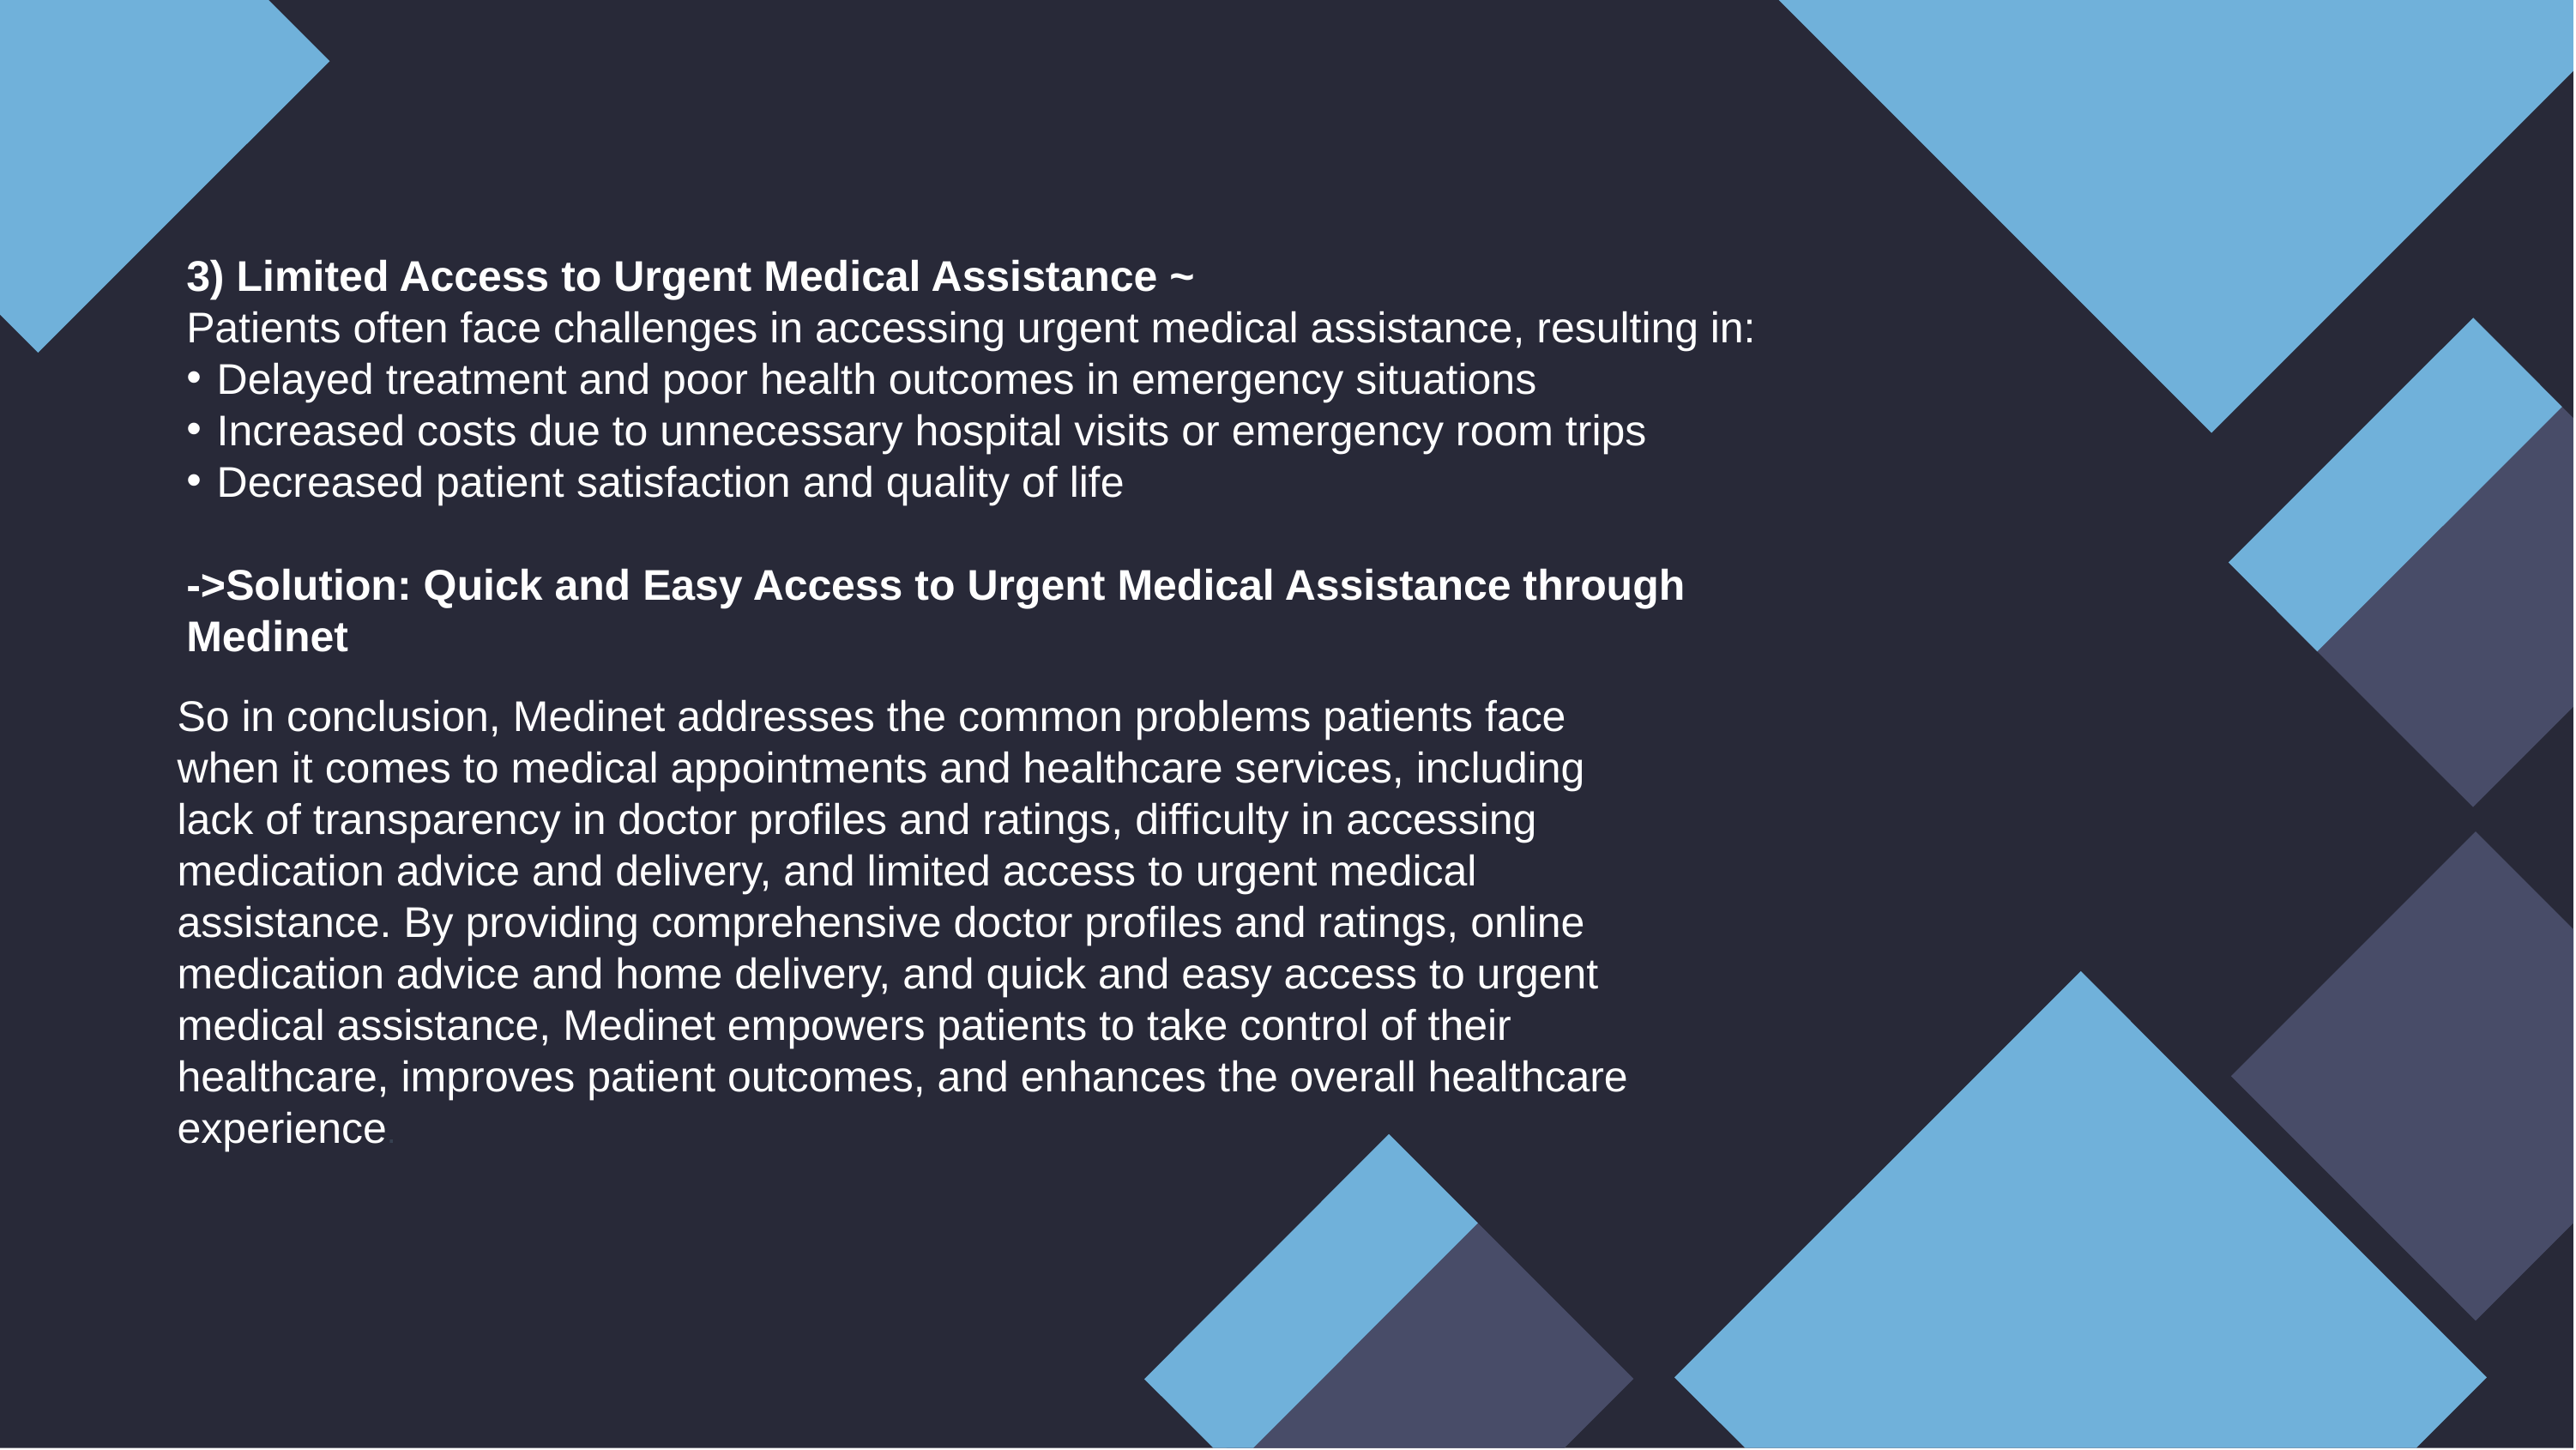

3) Limited Access to Urgent Medical Assistance ~
Patients often face challenges in accessing urgent medical assistance, resulting in:
Delayed treatment and poor health outcomes in emergency situations
Increased costs due to unnecessary hospital visits or emergency room trips
Decreased patient satisfaction and quality of life

->Solution: Quick and Easy Access to Urgent Medical Assistance through Medinet
So in conclusion, Medinet addresses the common problems patients face when it comes to medical appointments and healthcare services, including lack of transparency in doctor profiles and ratings, difficulty in accessing medication advice and delivery, and limited access to urgent medical assistance. By providing comprehensive doctor profiles and ratings, online medication advice and home delivery, and quick and easy access to urgent medical assistance, Medinet empowers patients to take control of their healthcare, improves patient outcomes, and enhances the overall healthcare experience.